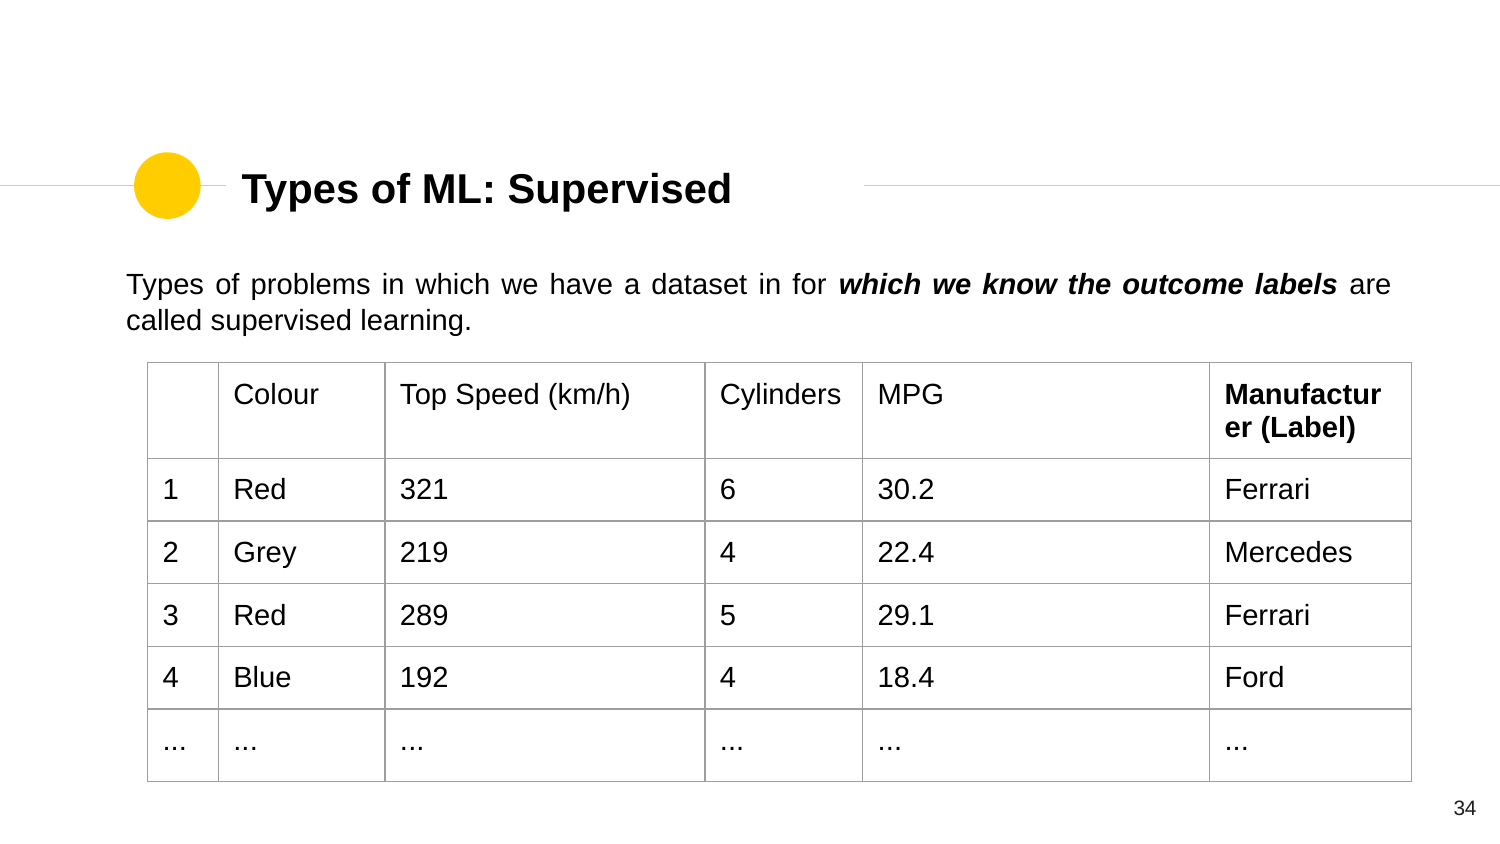

# Types of ML: Supervised
Types of problems in which we have a dataset in for which we know the outcome labels are called supervised learning.

|  | Colour | Top Speed (km/h) | Cylinders | MPG | Manufacturer (Label) |
| --- | --- | --- | --- | --- | --- |
| 1 | Red | 321 | 6 | 30.2 | Ferrari |
| 2 | Grey | 219 | 4 | 22.4 | Mercedes |
| 3 | Red | 289 | 5 | 29.1 | Ferrari |
| 4 | Blue | 192 | 4 | 18.4 | Ford |
| ... | ... | ... | ... | ... | ... |
34